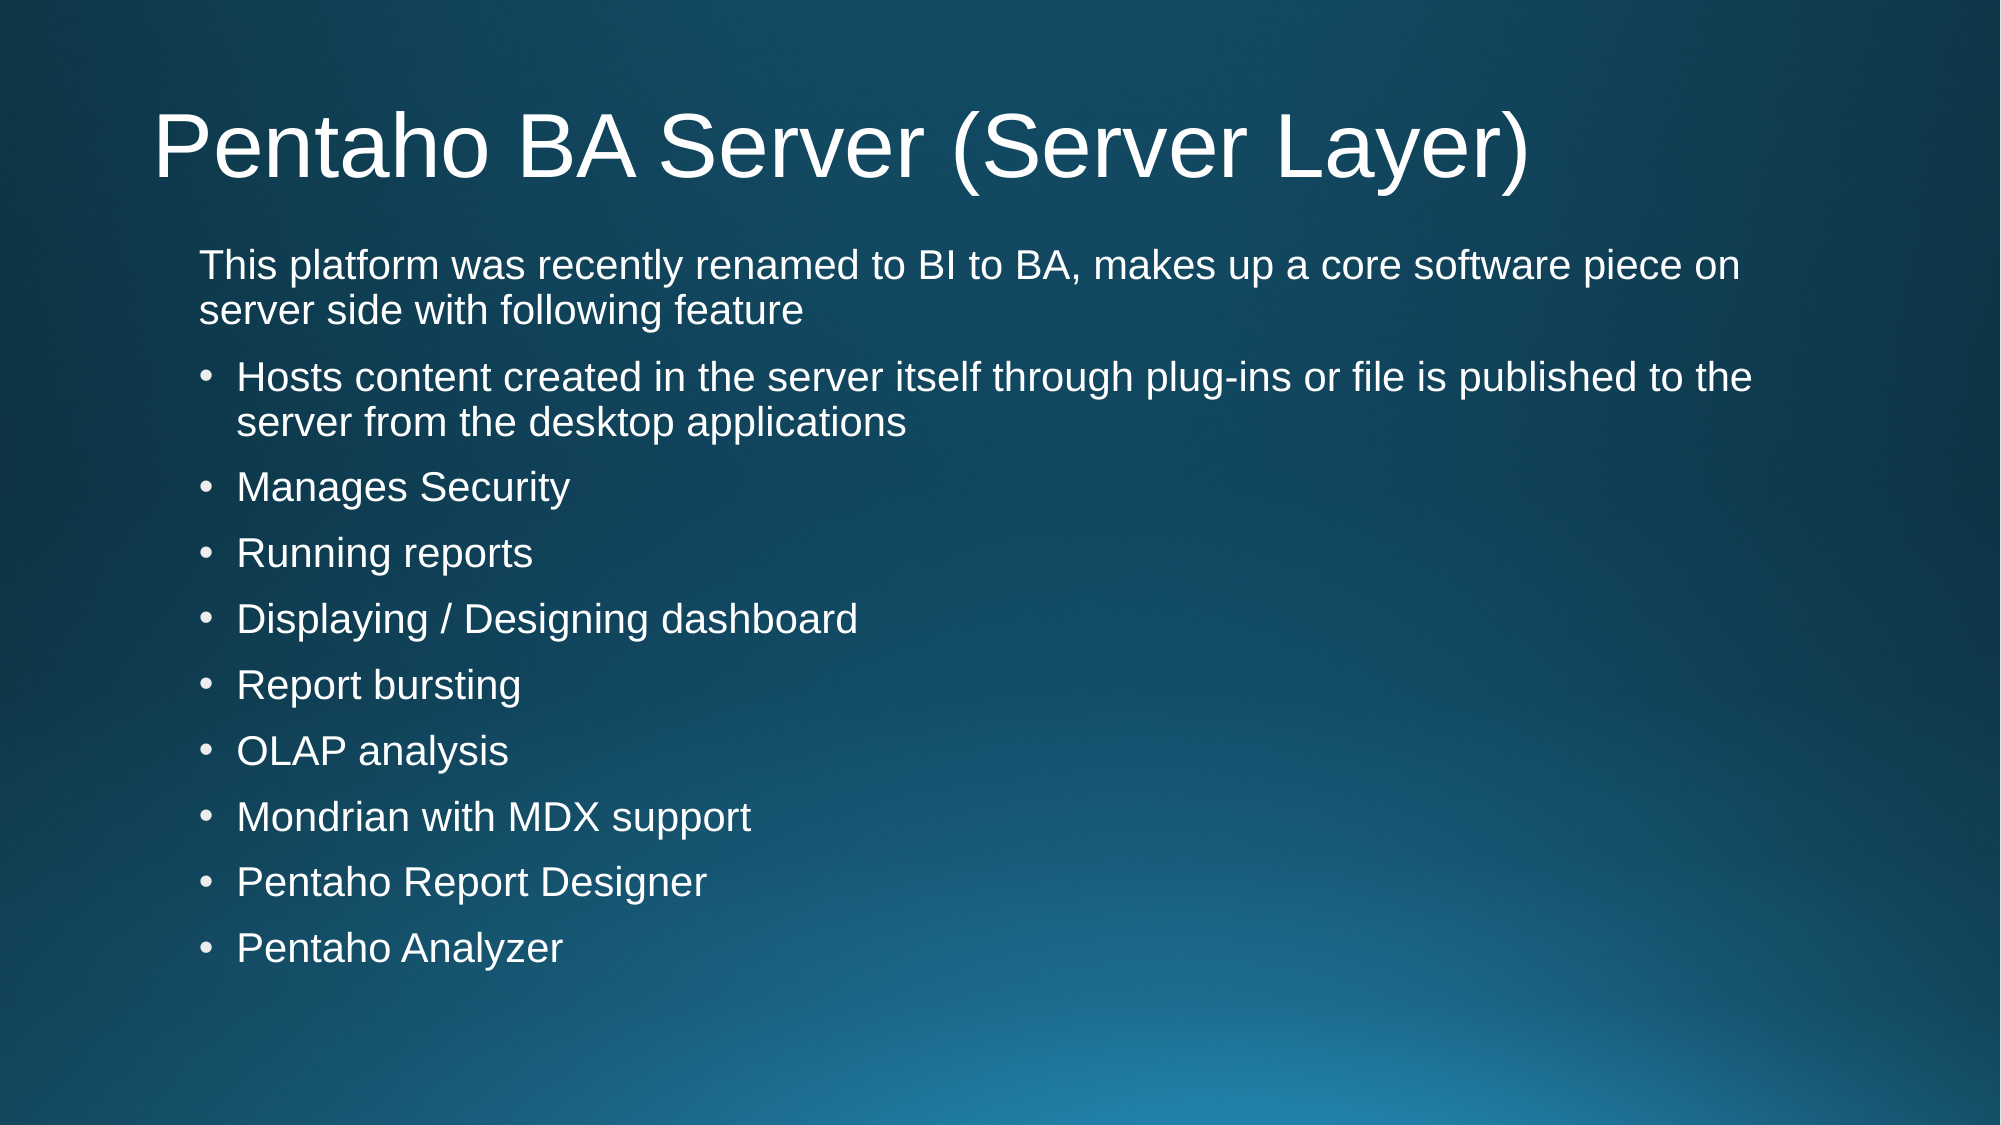

# Pentaho BA Server (Server Layer)
This platform was recently renamed to BI to BA, makes up a core software piece on server side with following feature
Hosts content created in the server itself through plug-ins or file is published to the server from the desktop applications
Manages Security
Running reports
Displaying / Designing dashboard
Report bursting
OLAP analysis
Mondrian with MDX support
Pentaho Report Designer
Pentaho Analyzer